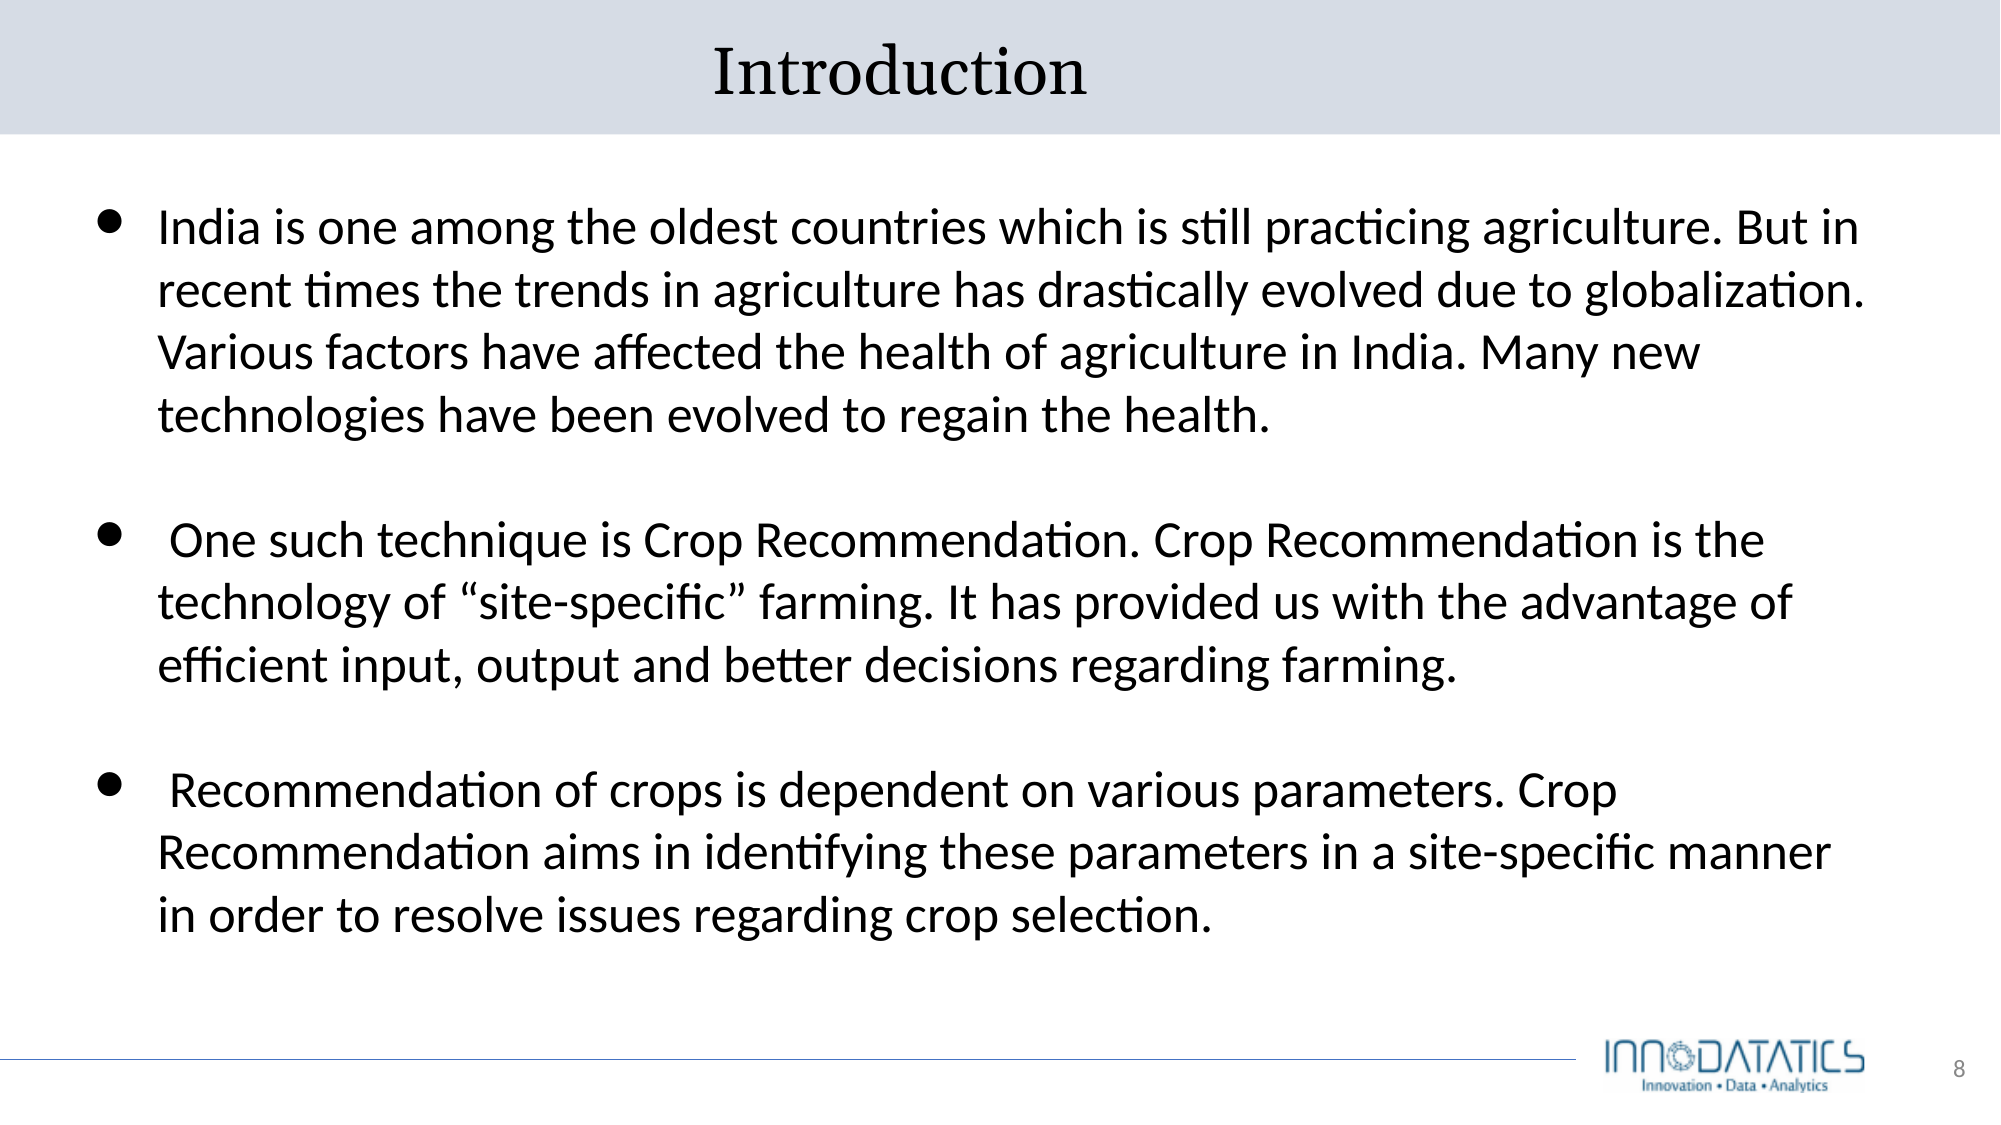

# Introduction
India is one among the oldest countries which is still practicing agriculture. But in recent times the trends in agriculture has drastically evolved due to globalization. Various factors have affected the health of agriculture in India. Many new technologies have been evolved to regain the health.

 One such technique is Crop Recommendation. Crop Recommendation is the technology of “site-specific” farming. It has provided us with the advantage of efficient input, output and better decisions regarding farming.

 Recommendation of crops is dependent on various parameters. Crop Recommendation aims in identifying these parameters in a site-specific manner in order to resolve issues regarding crop selection.
8